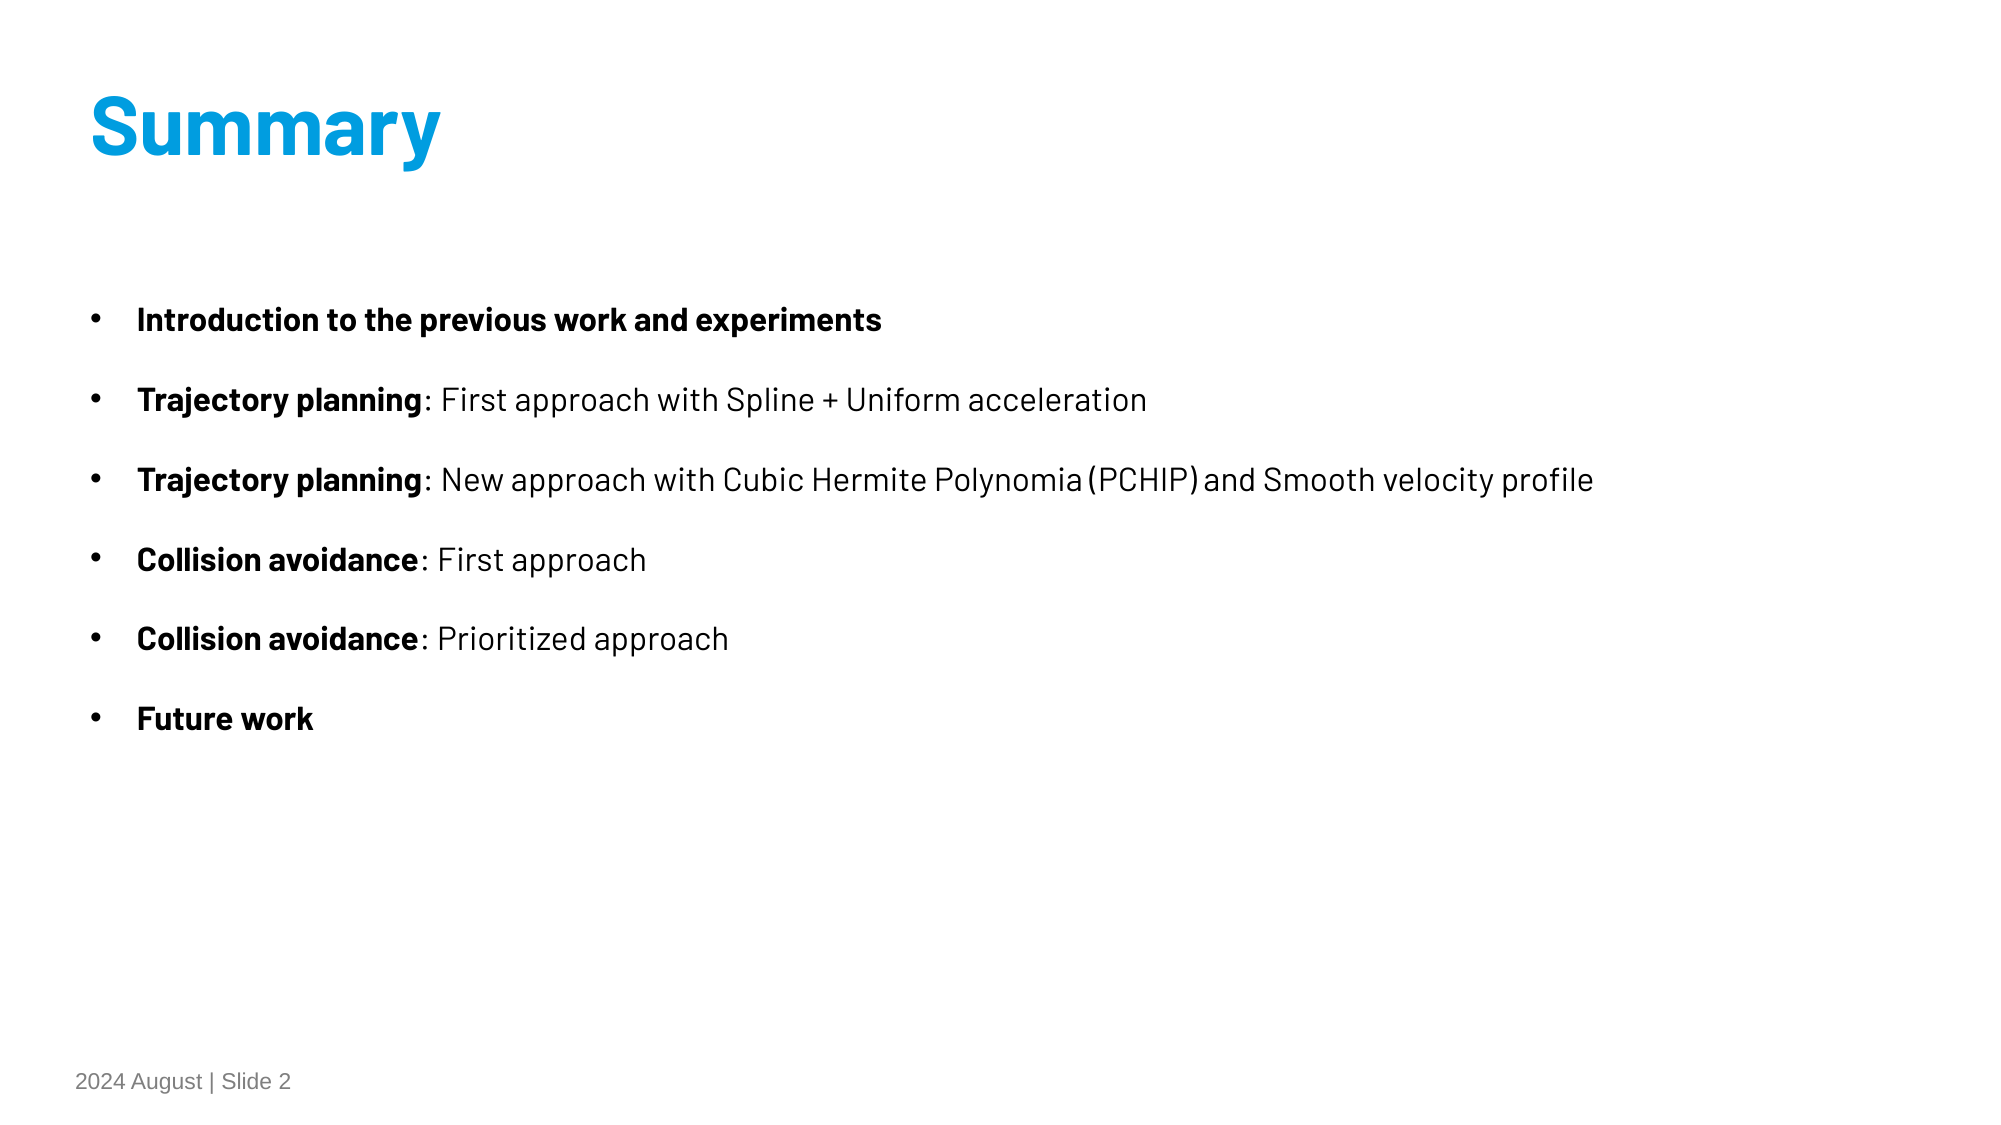

Summary
Introduction to the previous work and experiments
Trajectory planning: First approach with Spline + Uniform acceleration
Trajectory planning: New approach with Cubic Hermite Polynomia (PCHIP) and Smooth velocity profile
Collision avoidance: First approach
Collision avoidance: Prioritized approach
Future work

2024 August | Slide 2